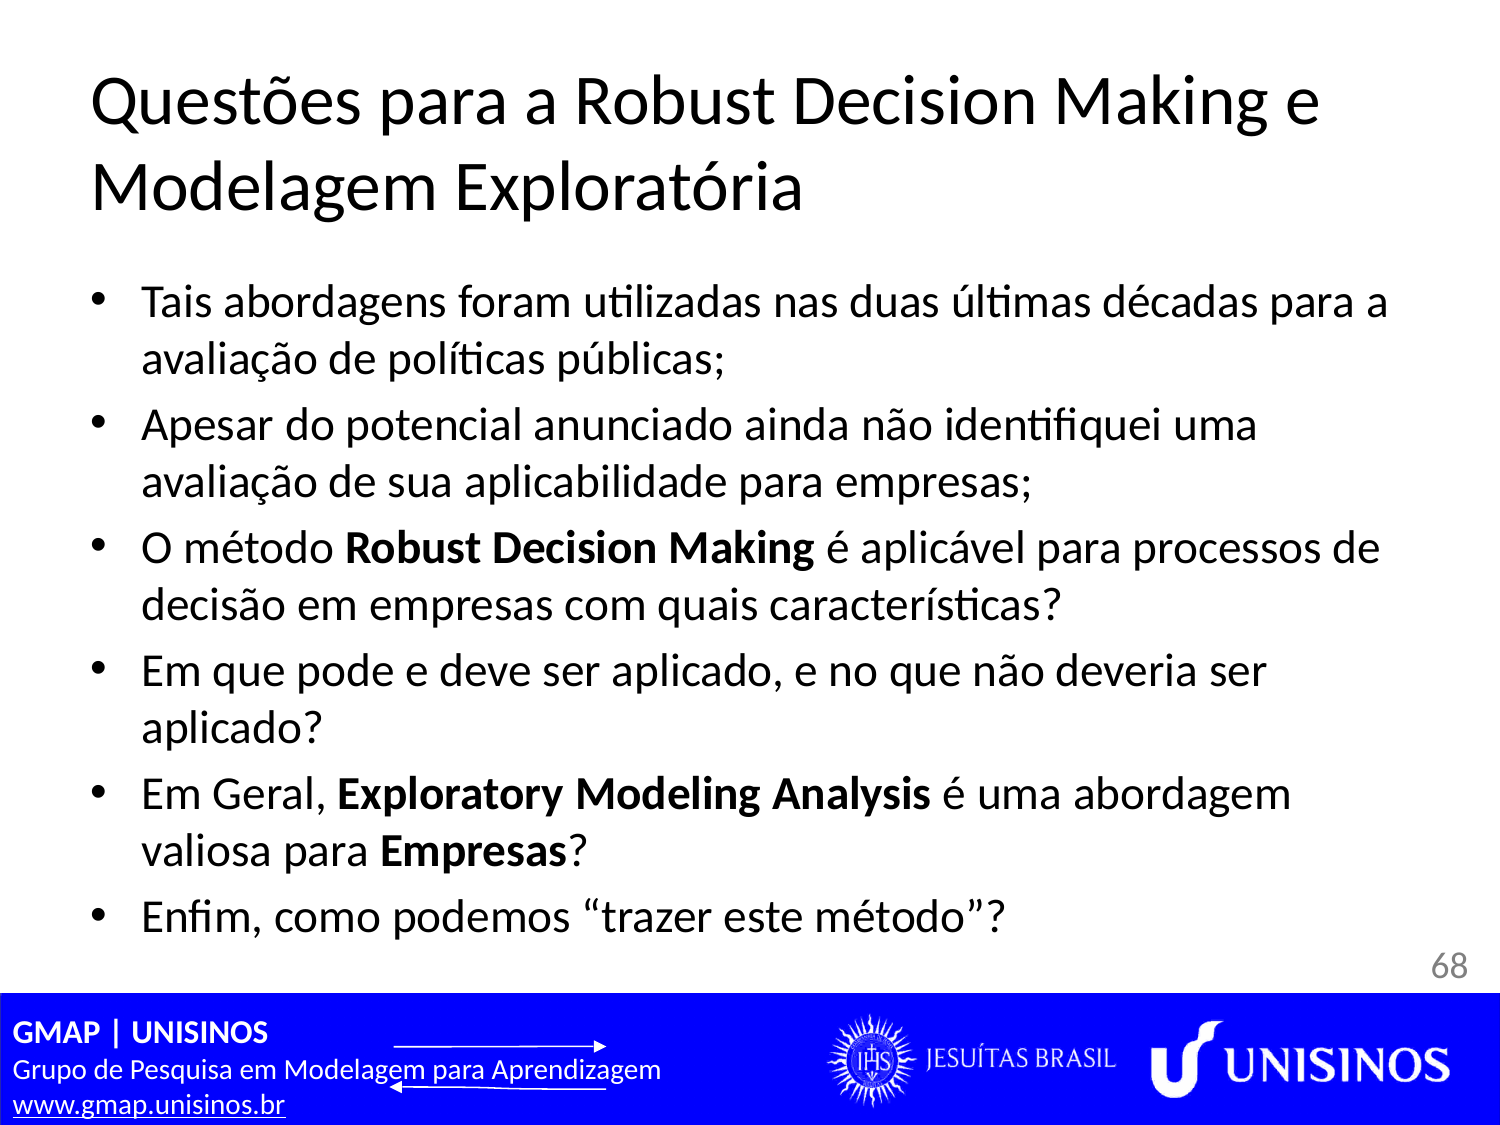

# Questões para a Robust Decision Making e Modelagem Exploratória
Tais abordagens foram utilizadas nas duas últimas décadas para a avaliação de políticas públicas;
Apesar do potencial anunciado ainda não identifiquei uma avaliação de sua aplicabilidade para empresas;
O método Robust Decision Making é aplicável para processos de decisão em empresas com quais características?
Em que pode e deve ser aplicado, e no que não deveria ser aplicado?
Em Geral, Exploratory Modeling Analysis é uma abordagem valiosa para Empresas?
Enfim, como podemos “trazer este método”?